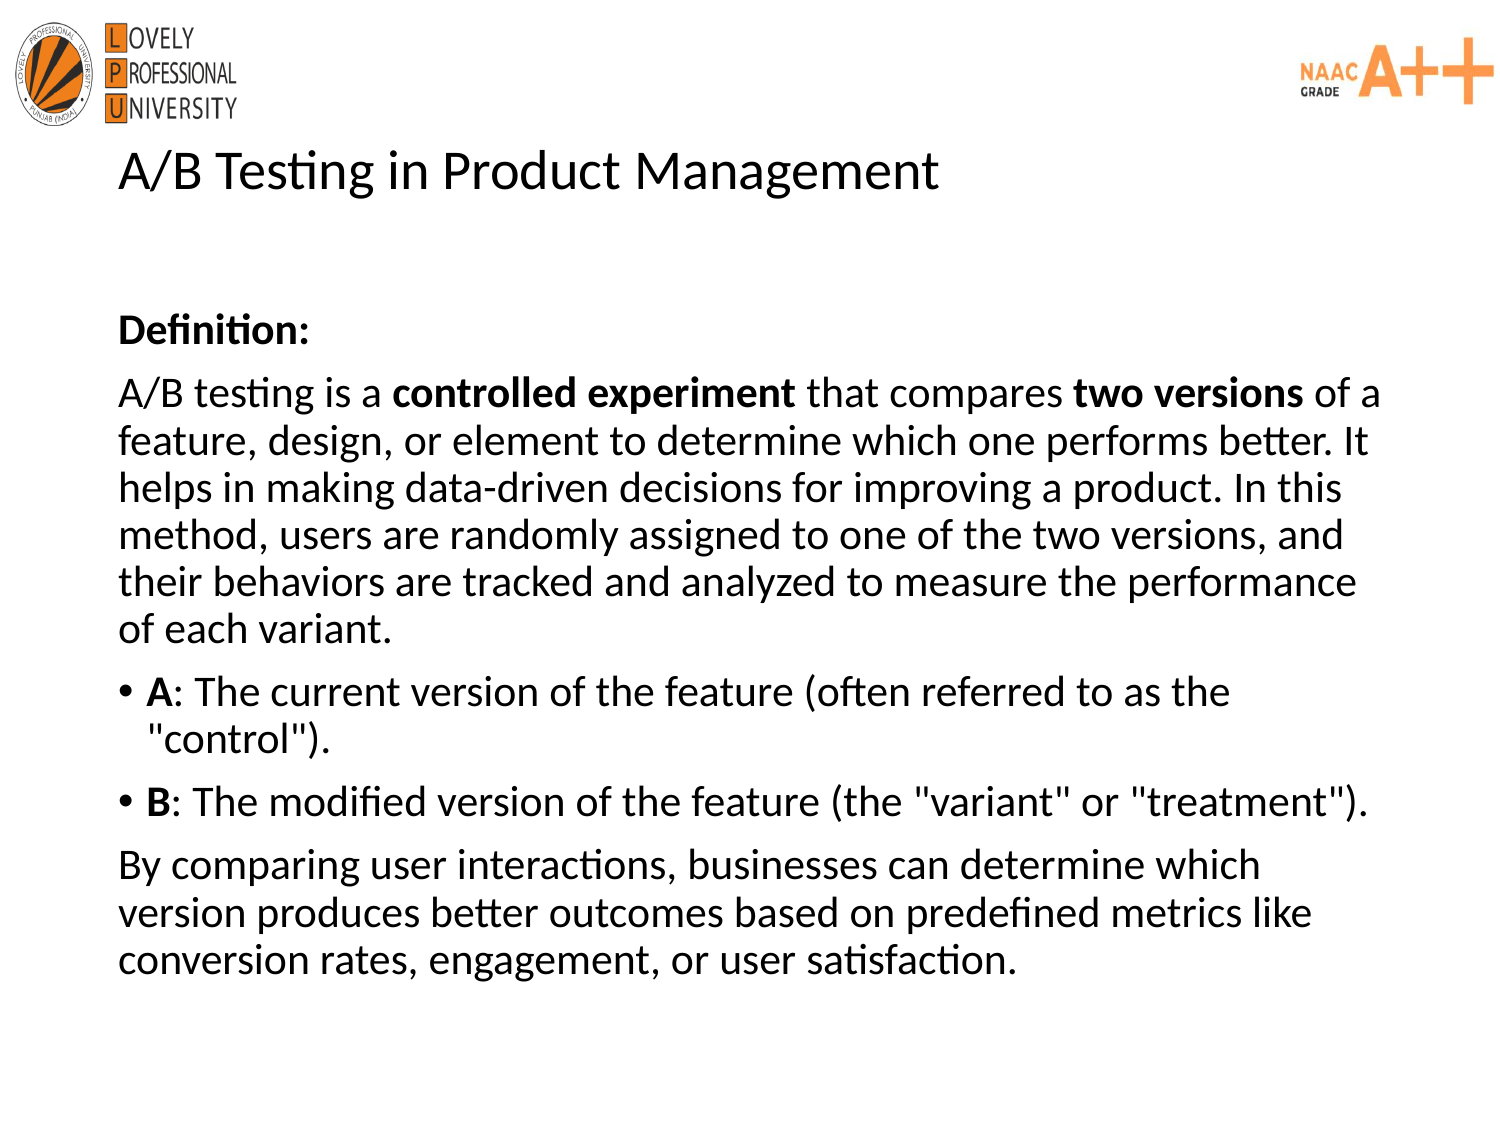

# A/B Testing in Product Management
Definition:
A/B testing is a controlled experiment that compares two versions of a feature, design, or element to determine which one performs better. It helps in making data-driven decisions for improving a product. In this method, users are randomly assigned to one of the two versions, and their behaviors are tracked and analyzed to measure the performance of each variant.
A: The current version of the feature (often referred to as the "control").
B: The modified version of the feature (the "variant" or "treatment").
By comparing user interactions, businesses can determine which version produces better outcomes based on predefined metrics like conversion rates, engagement, or user satisfaction.